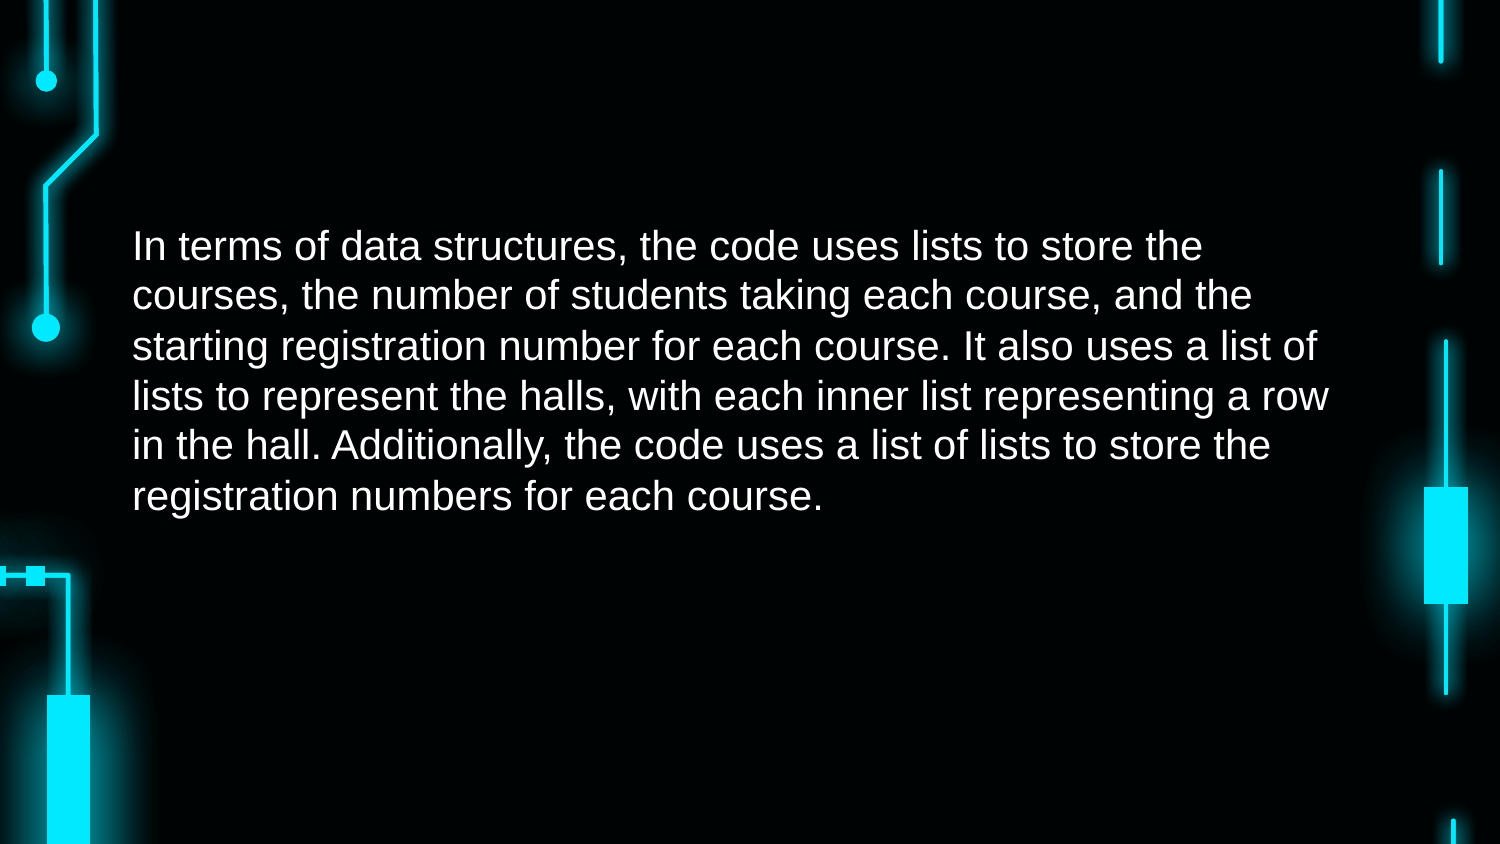

In terms of data structures, the code uses lists to store the courses, the number of students taking each course, and the starting registration number for each course. It also uses a list of lists to represent the halls, with each inner list representing a row in the hall. Additionally, the code uses a list of lists to store the registration numbers for each course.